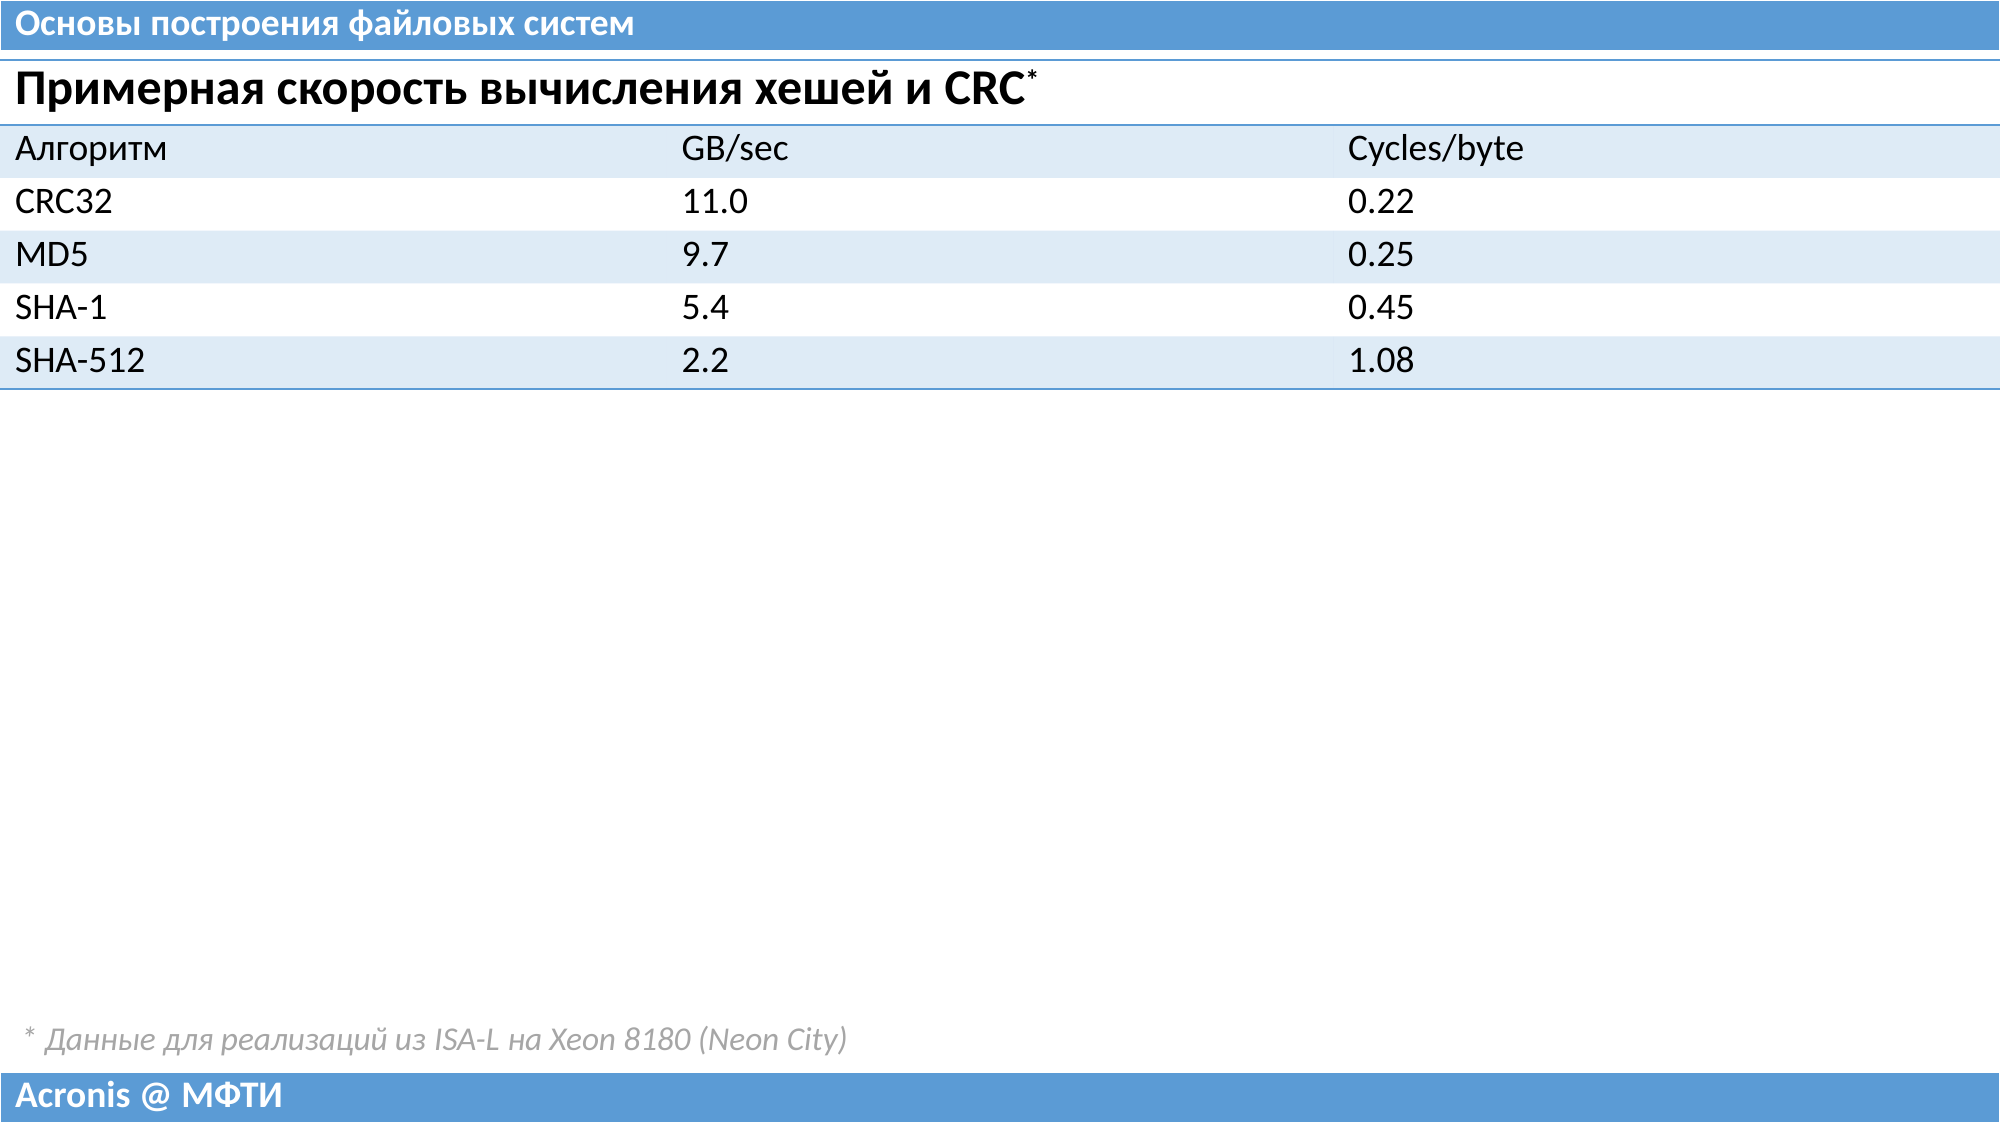

| Основы построения файловых систем |
| --- |
| Примерная скорость вычисления хешей и CRC\* |  |  |
| --- | --- | --- |
| Алгоритм | GB/sec | Cycles/byte |
| CRC32 | 11.0 | 0.22 |
| MD5 | 9.7 | 0.25 |
| SHA-1 | 5.4 | 0.45 |
| SHA-512 | 2.2 | 1.08 |
* Данные для реализаций из ISA-L на Xeon 8180 (Neon City)
| Acronis @ МФТИ |
| --- |